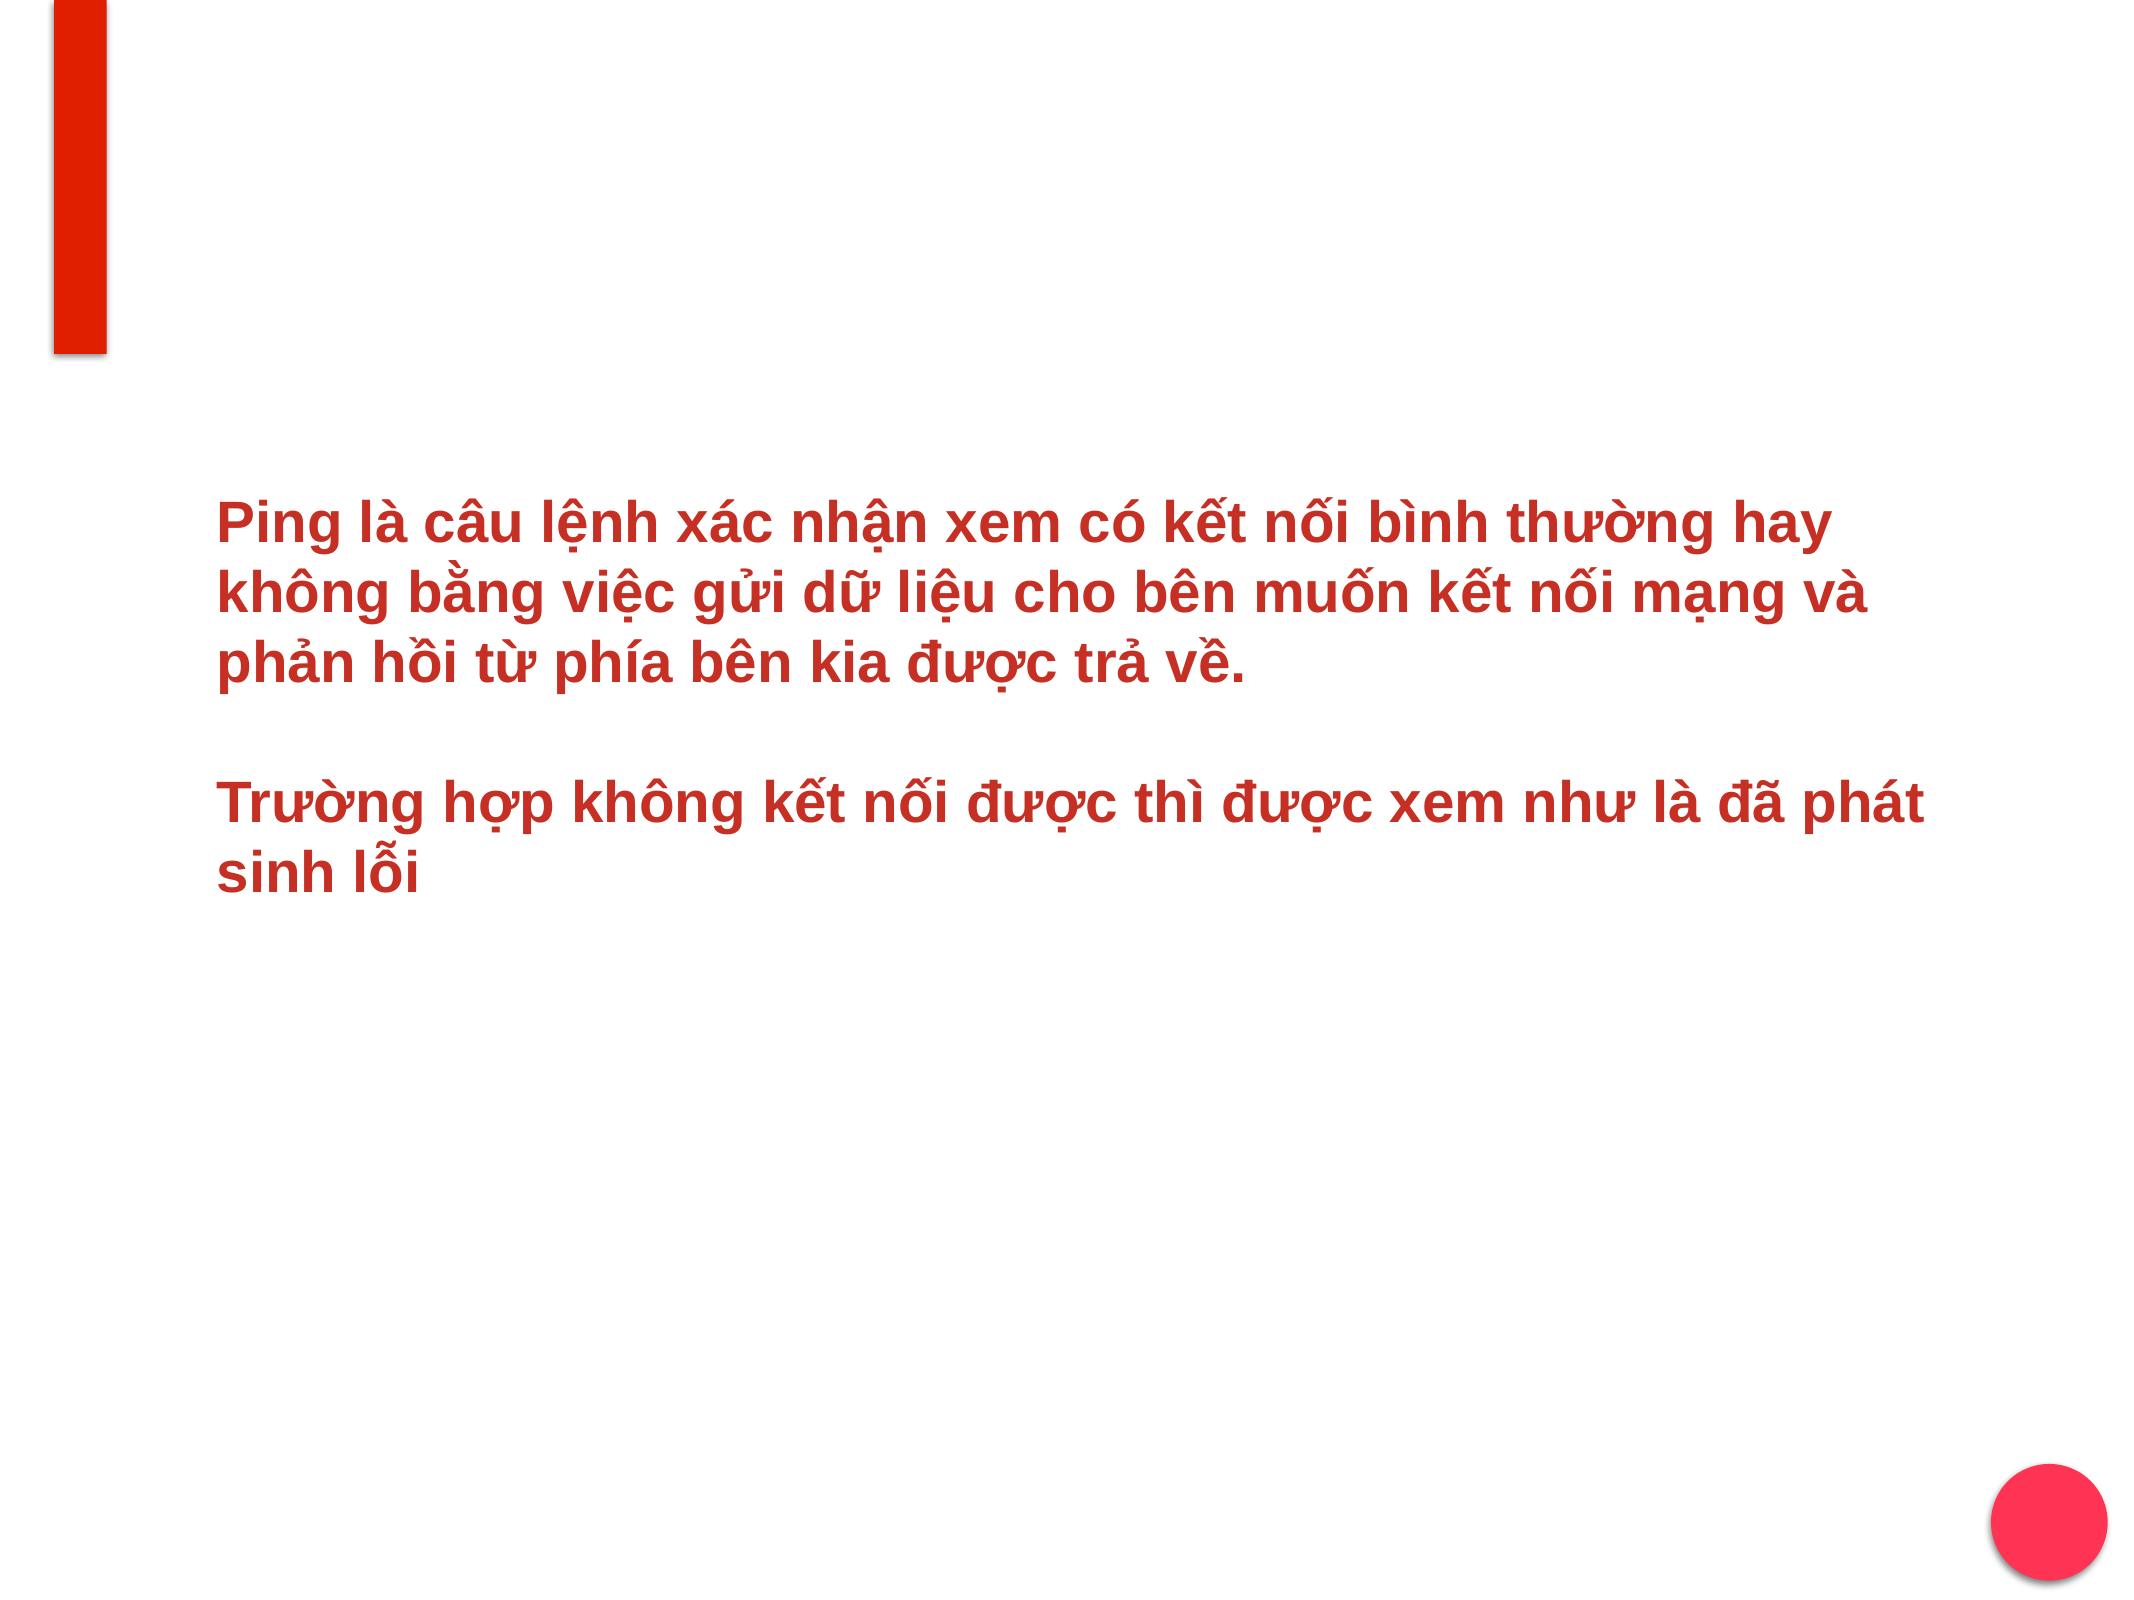

# Ping là câu lệnh xác nhận xem có kết nối bình thường hay không bằng việc gửi dữ liệu cho bên muốn kết nối mạng và phản hồi từ phía bên kia được trả về. Trường hợp không kết nối được thì được xem như là đã phát sinh lỗi